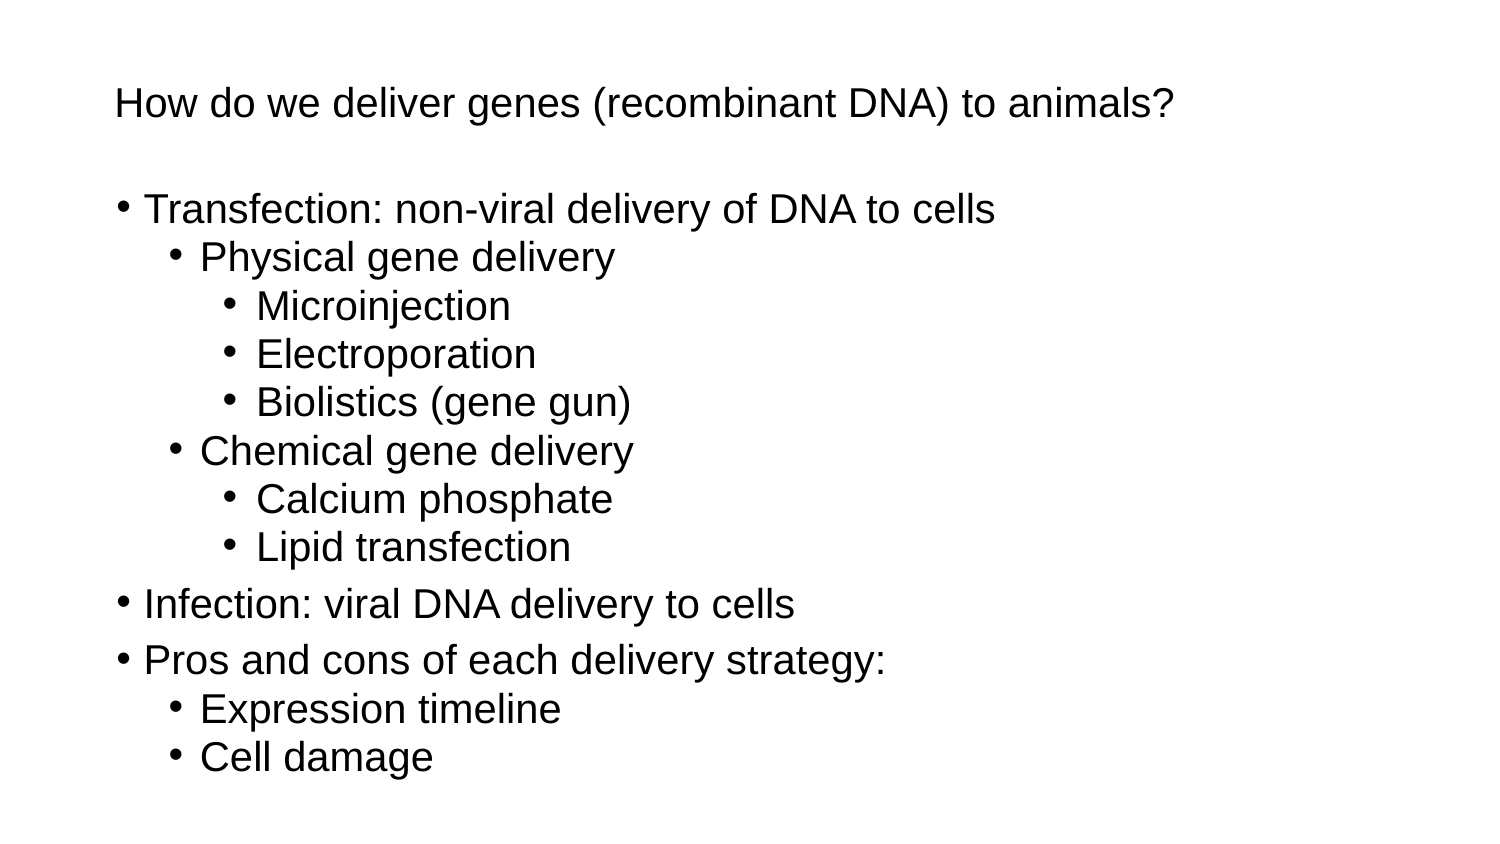

# How do we deliver genes (recombinant DNA) to animals?
Transfection: non-viral delivery of DNA to cells
Physical gene delivery
Microinjection
Electroporation
Biolistics (gene gun)
Chemical gene delivery
Calcium phosphate
Lipid transfection
Infection: viral DNA delivery to cells
Pros and cons of each delivery strategy:
Expression timeline
Cell damage